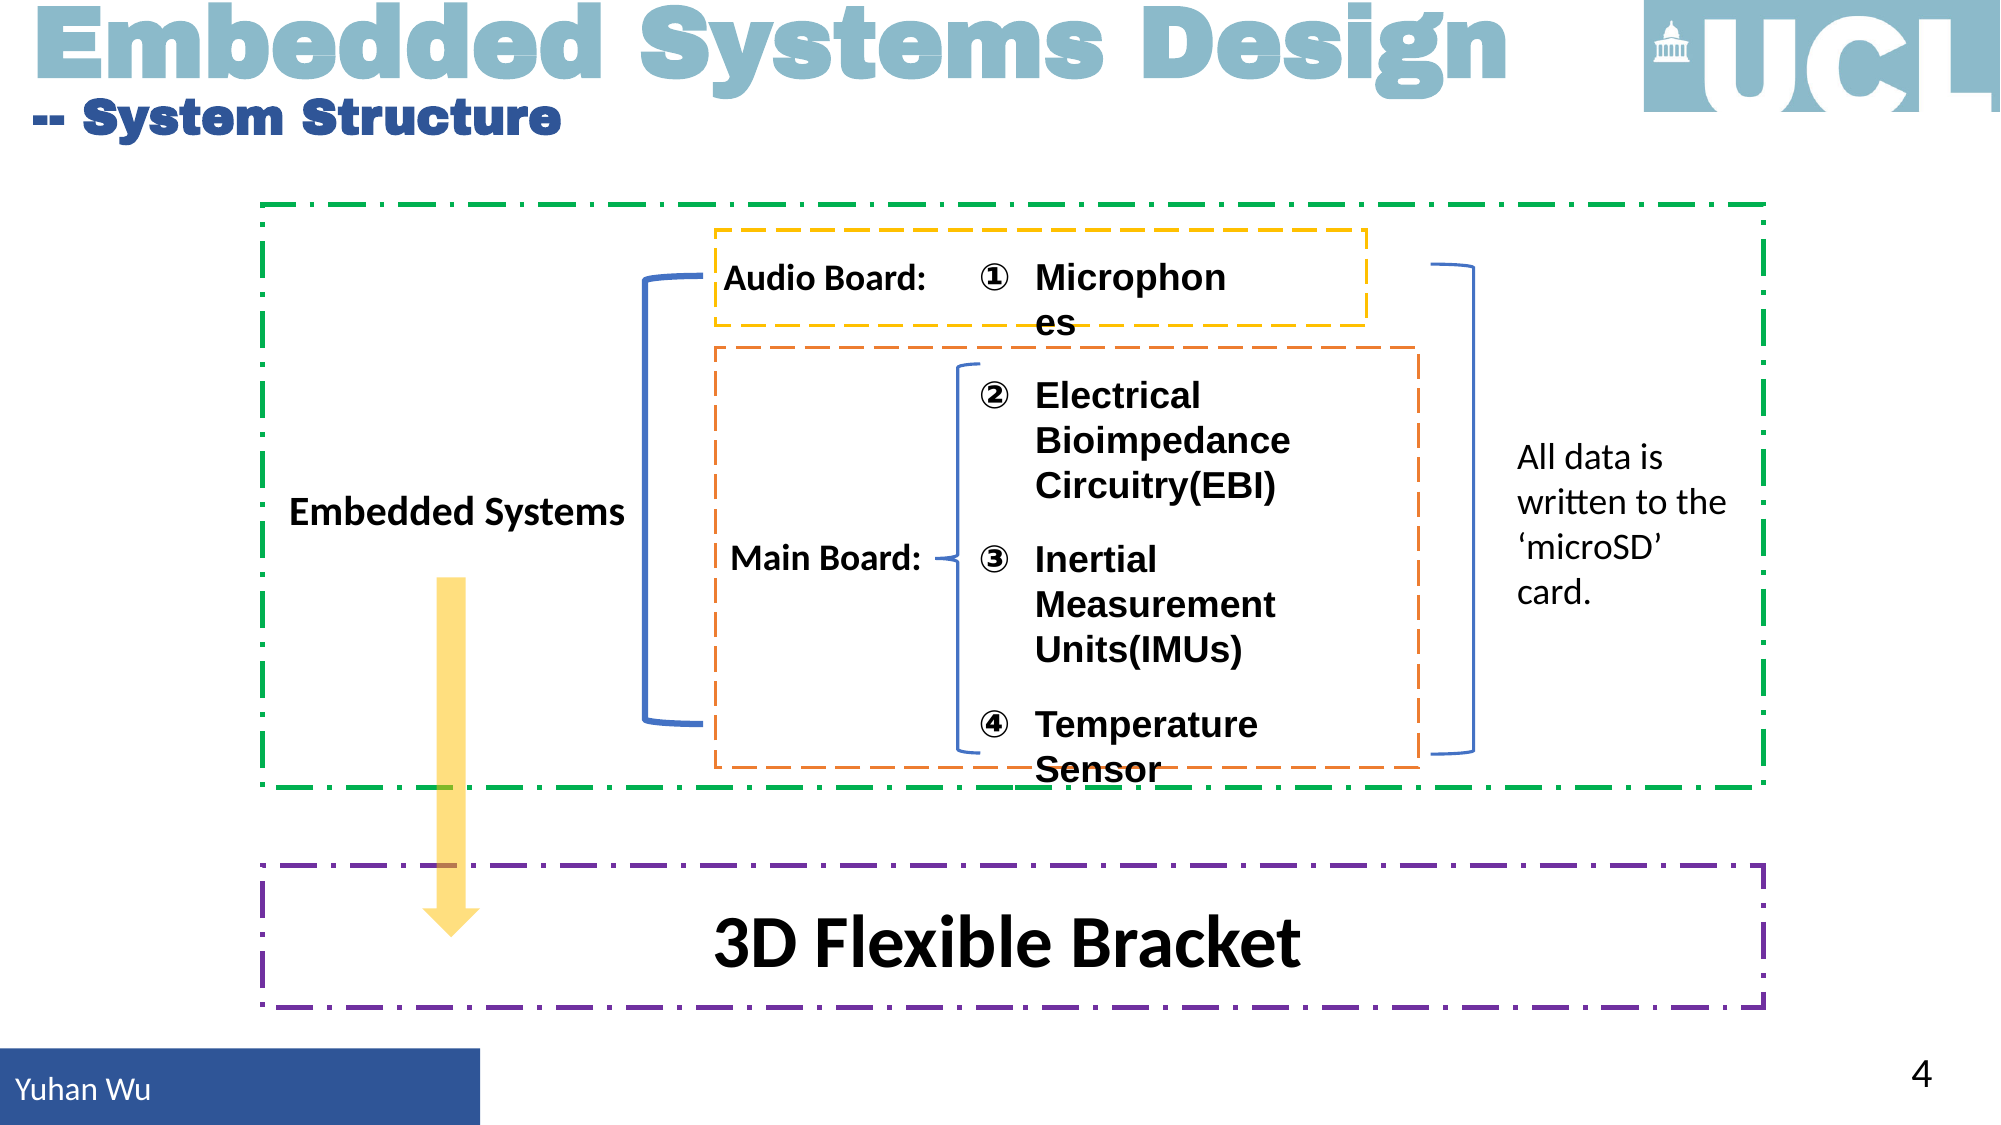

Embedded Systems Design
-- System Structure

Audio Board:
Microphones

Electrical Bioimpedance Circuitry(EBI)
All data is written to the ‘microSD’ card.
Embedded Systems
Main Board:
Inertial Measurement Units(IMUs)

Temperature Sensor

3D Flexible Bracket
4
Yuhan Wu